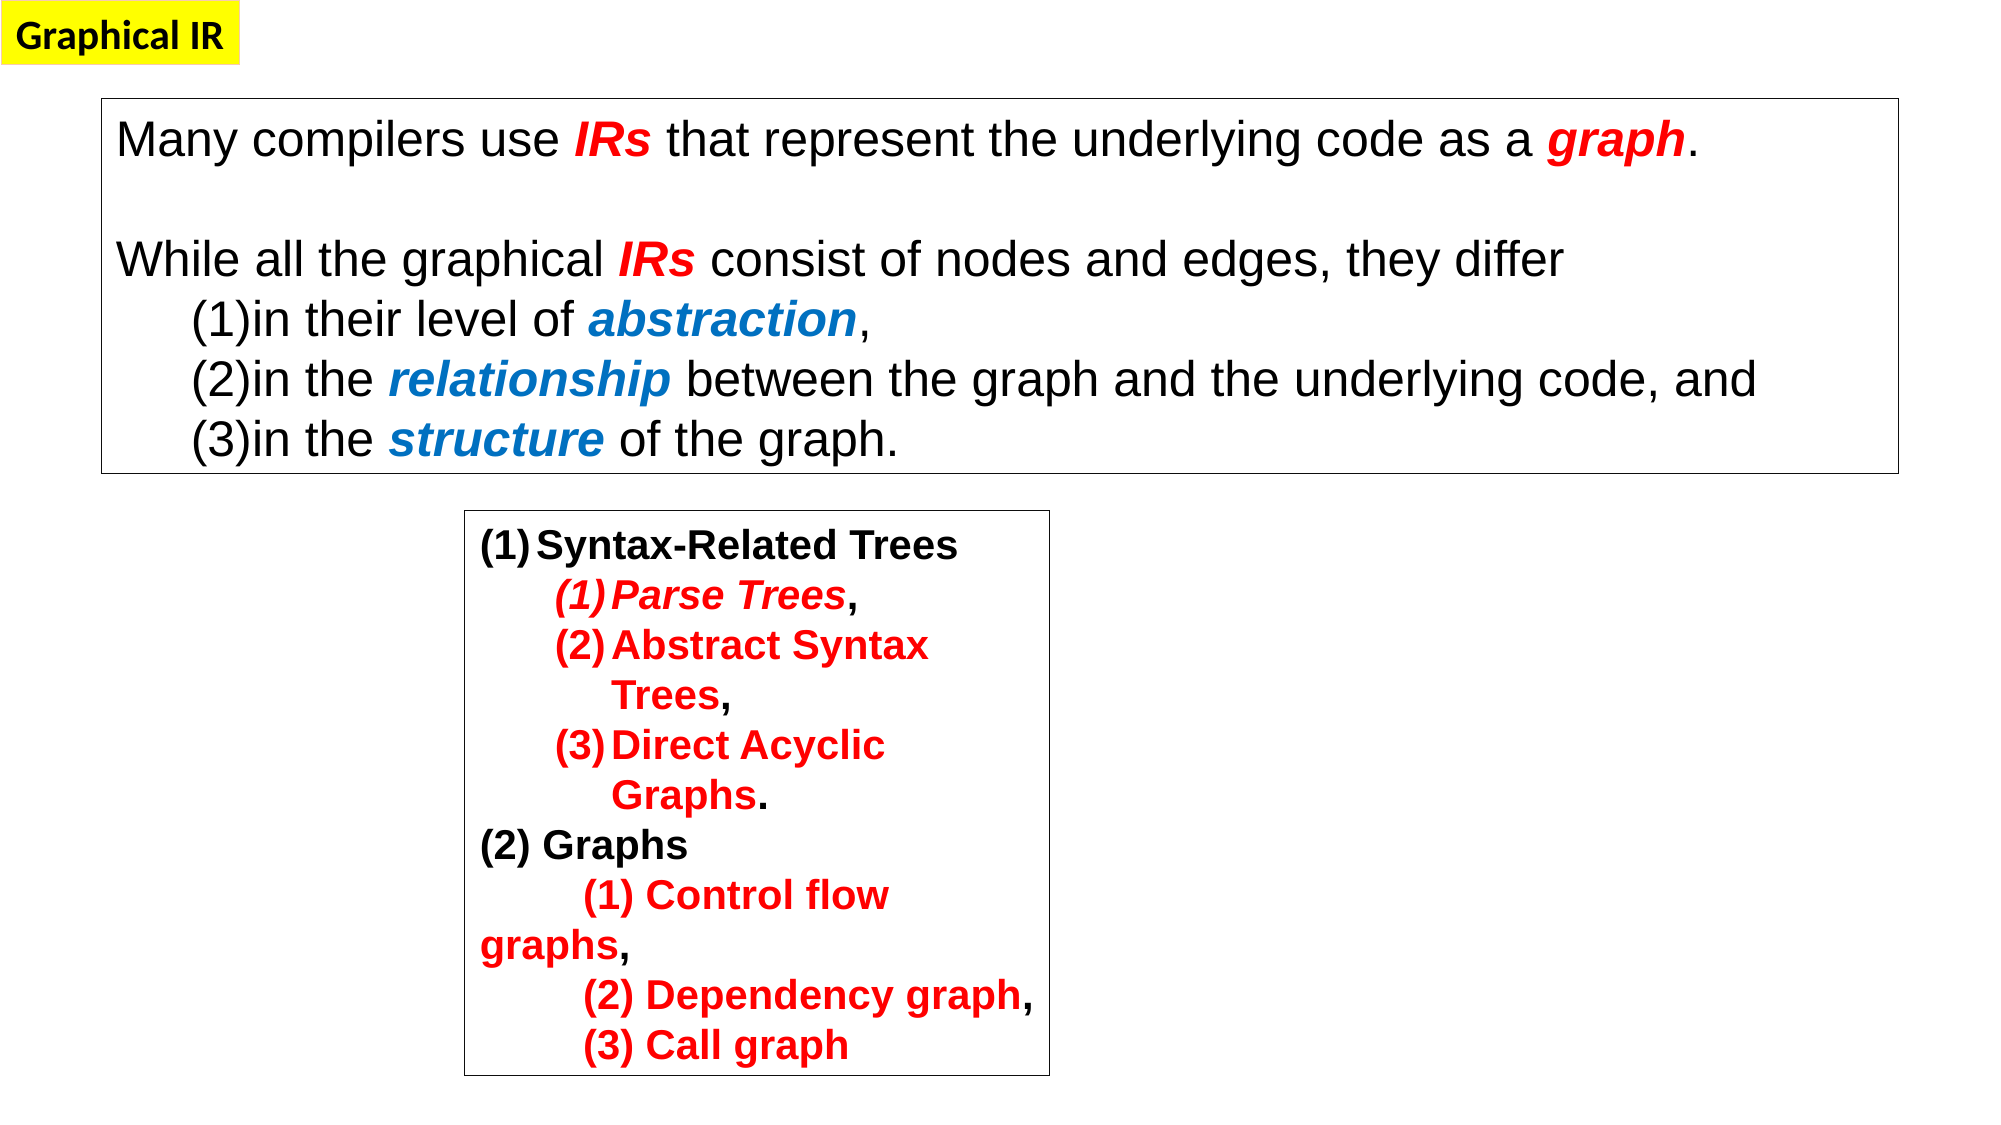

Graphical IR
Many compilers use IRs that represent the underlying code as a graph.

While all the graphical IRs consist of nodes and edges, they differ
in their level of abstraction,
in the relationship between the graph and the underlying code, and
in the structure of the graph.
Syntax-Related Trees
Parse Trees,
Abstract Syntax Trees,
Direct Acyclic Graphs.
(2) Graphs
         (1) Control flow graphs,
         (2) Dependency graph,
         (3) Call graph